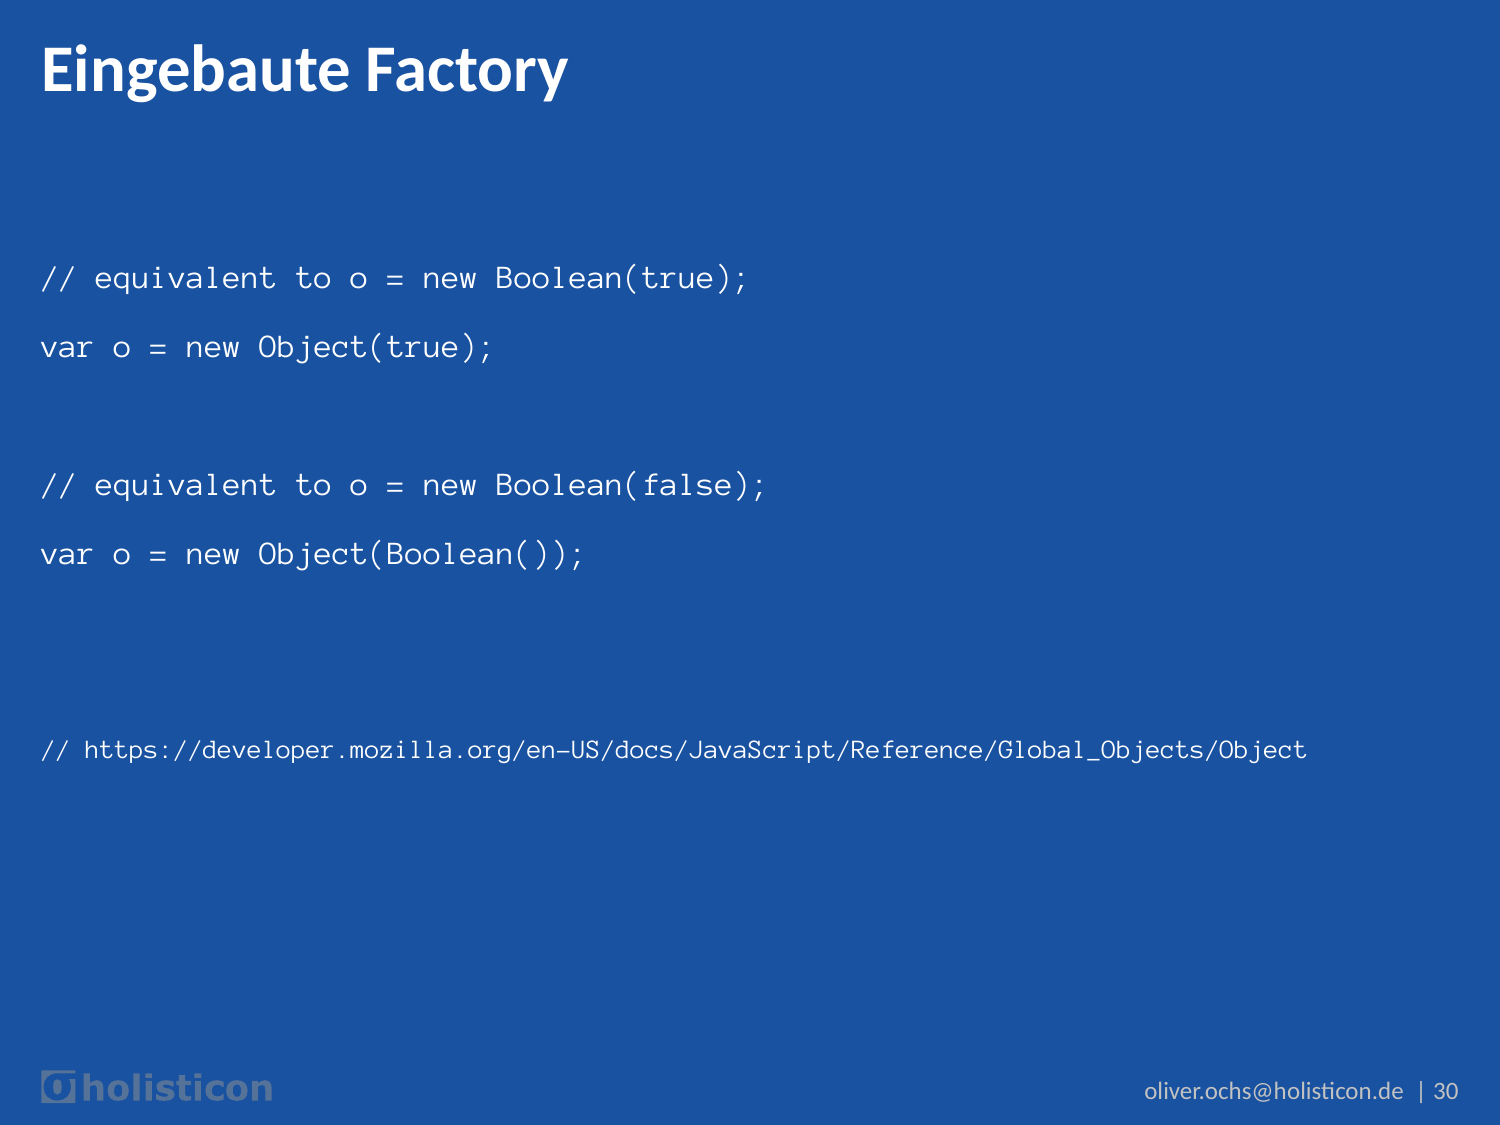

# Eingebaute Factory
// equivalent to o = new Boolean(true);
var o = new Object(true);

// equivalent to o = new Boolean(false);
var o = new Object(Boolean());

// https://developer.mozilla.org/en-US/docs/JavaScript/Reference/Global_Objects/Object